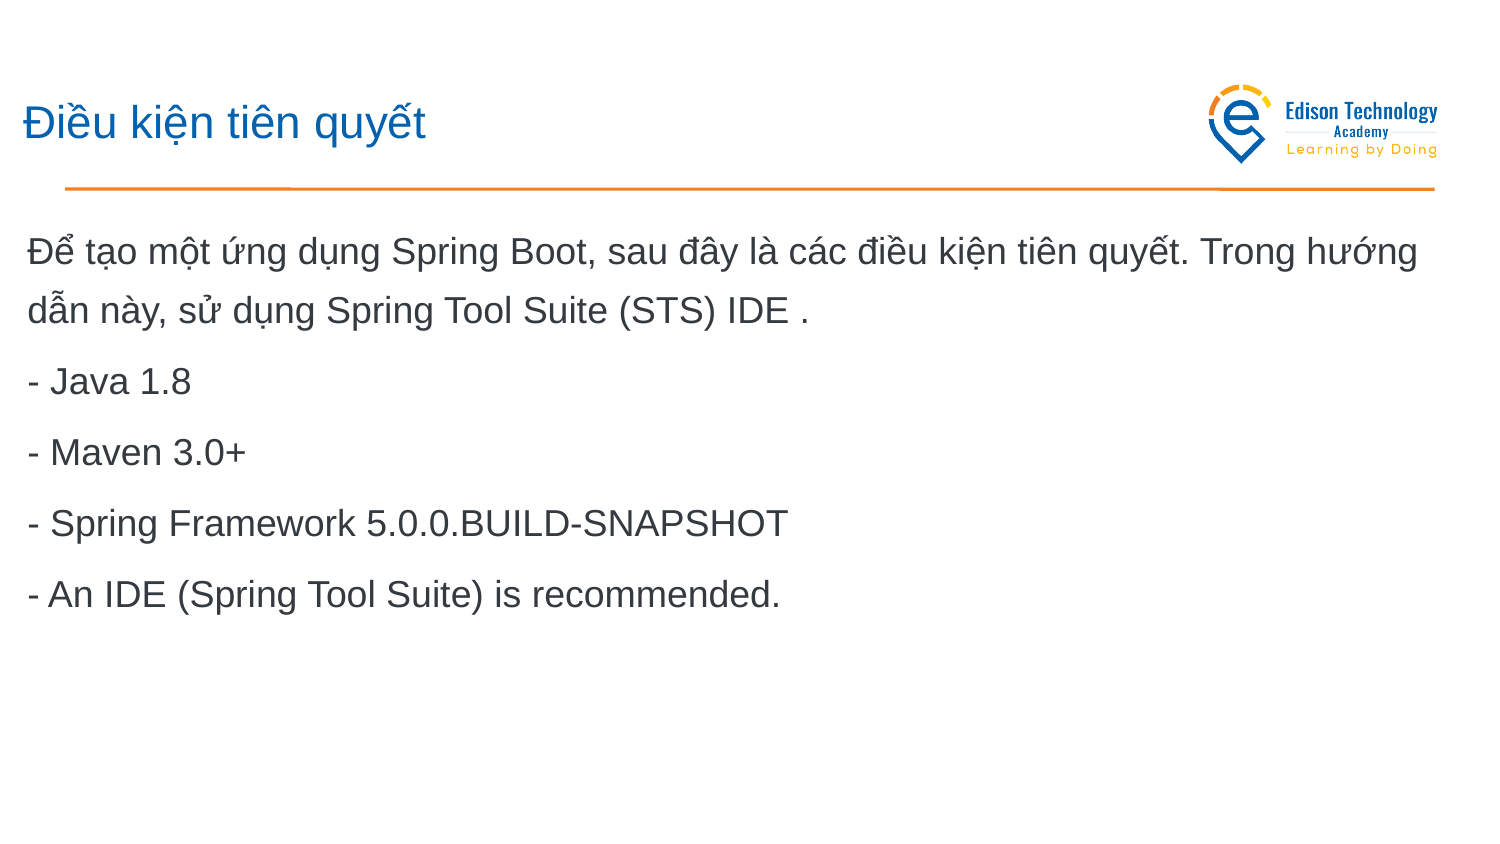

# Điều kiện tiên quyết
Để tạo một ứng dụng Spring Boot, sau đây là các điều kiện tiên quyết. Trong hướng dẫn này, sử dụng Spring Tool Suite (STS) IDE .
- Java 1.8
- Maven 3.0+
- Spring Framework 5.0.0.BUILD-SNAPSHOT
- An IDE (Spring Tool Suite) is recommended.